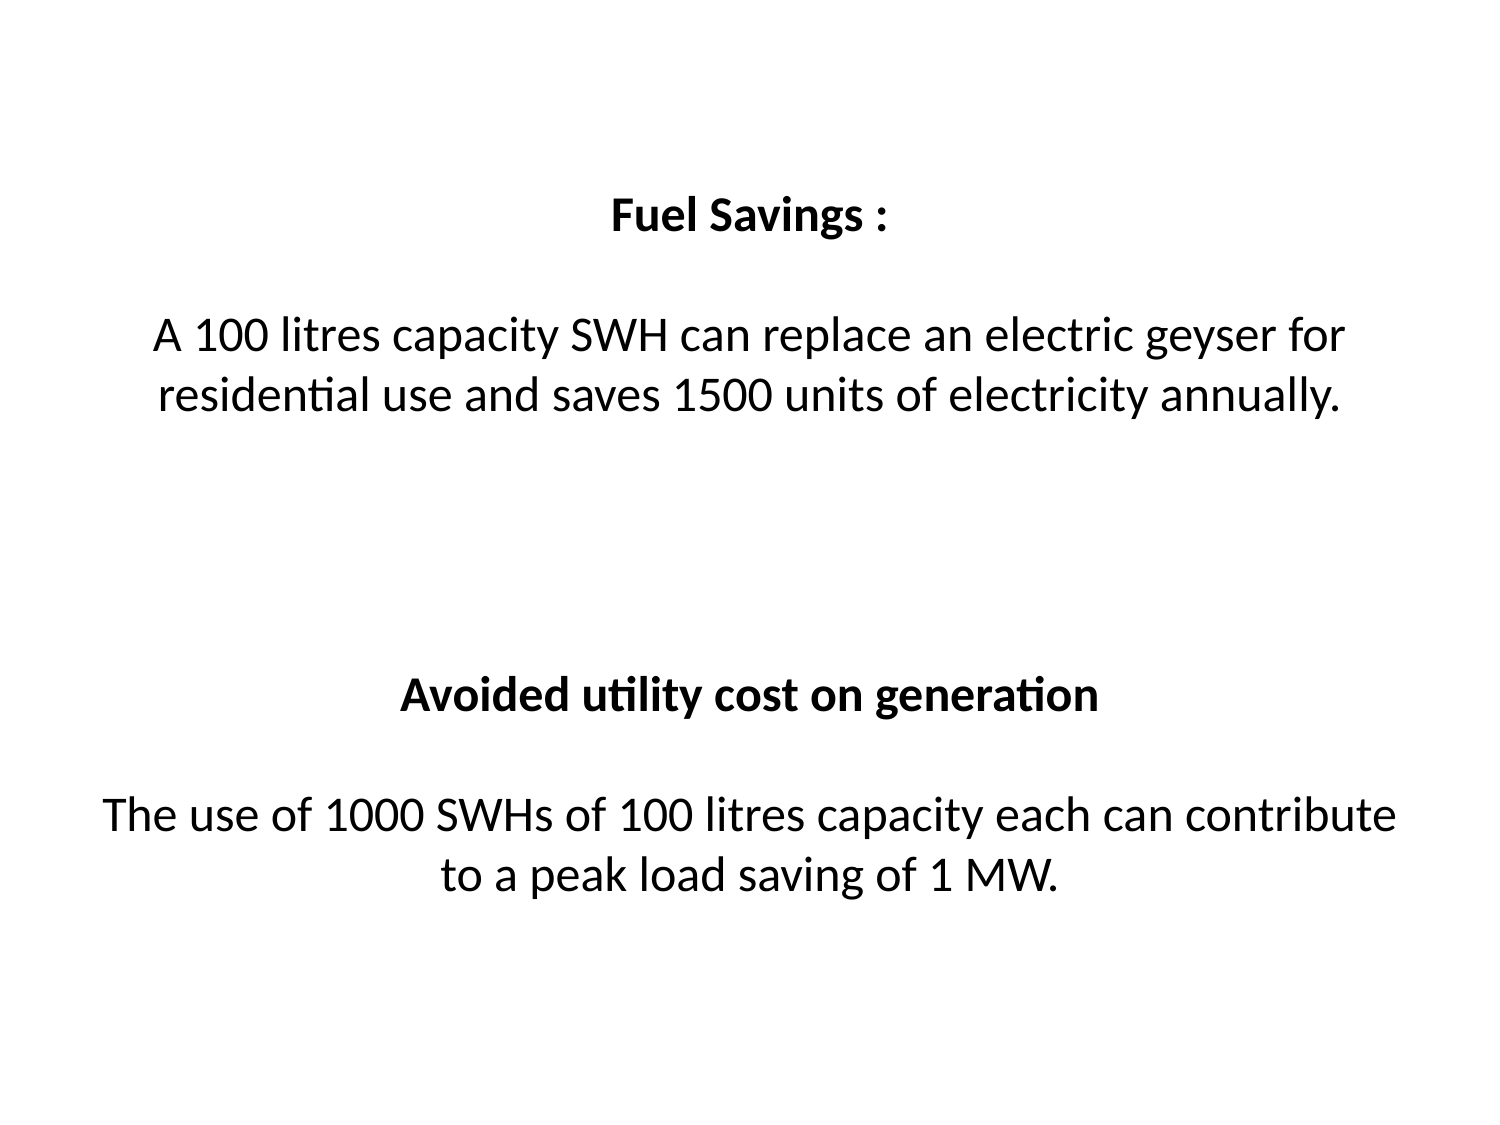

# Fuel Savings : A 100 litres capacity SWH can replace an electric geyser for residential use and saves 1500 units of electricity annually. Avoided utility cost on generation The use of 1000 SWHs of 100 litres capacity each can contribute to a peak load saving of 1 MW.